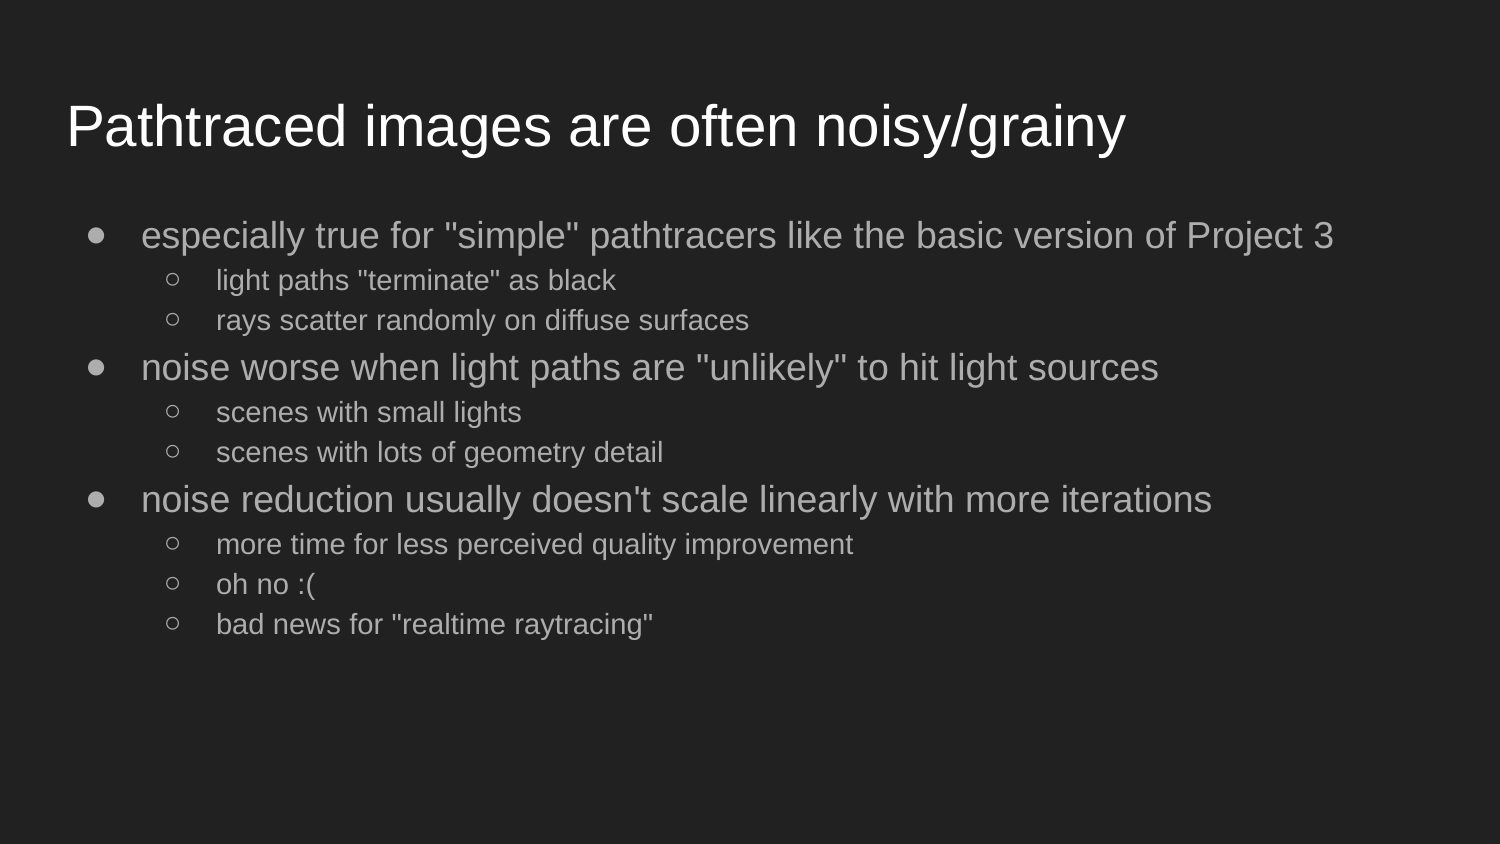

# Pathtraced images are often noisy/grainy
especially true for "simple" pathtracers like the basic version of Project 3
light paths "terminate" as black
rays scatter randomly on diffuse surfaces
noise worse when light paths are "unlikely" to hit light sources
scenes with small lights
scenes with lots of geometry detail
noise reduction usually doesn't scale linearly with more iterations
more time for less perceived quality improvement
oh no :(
bad news for "realtime raytracing"